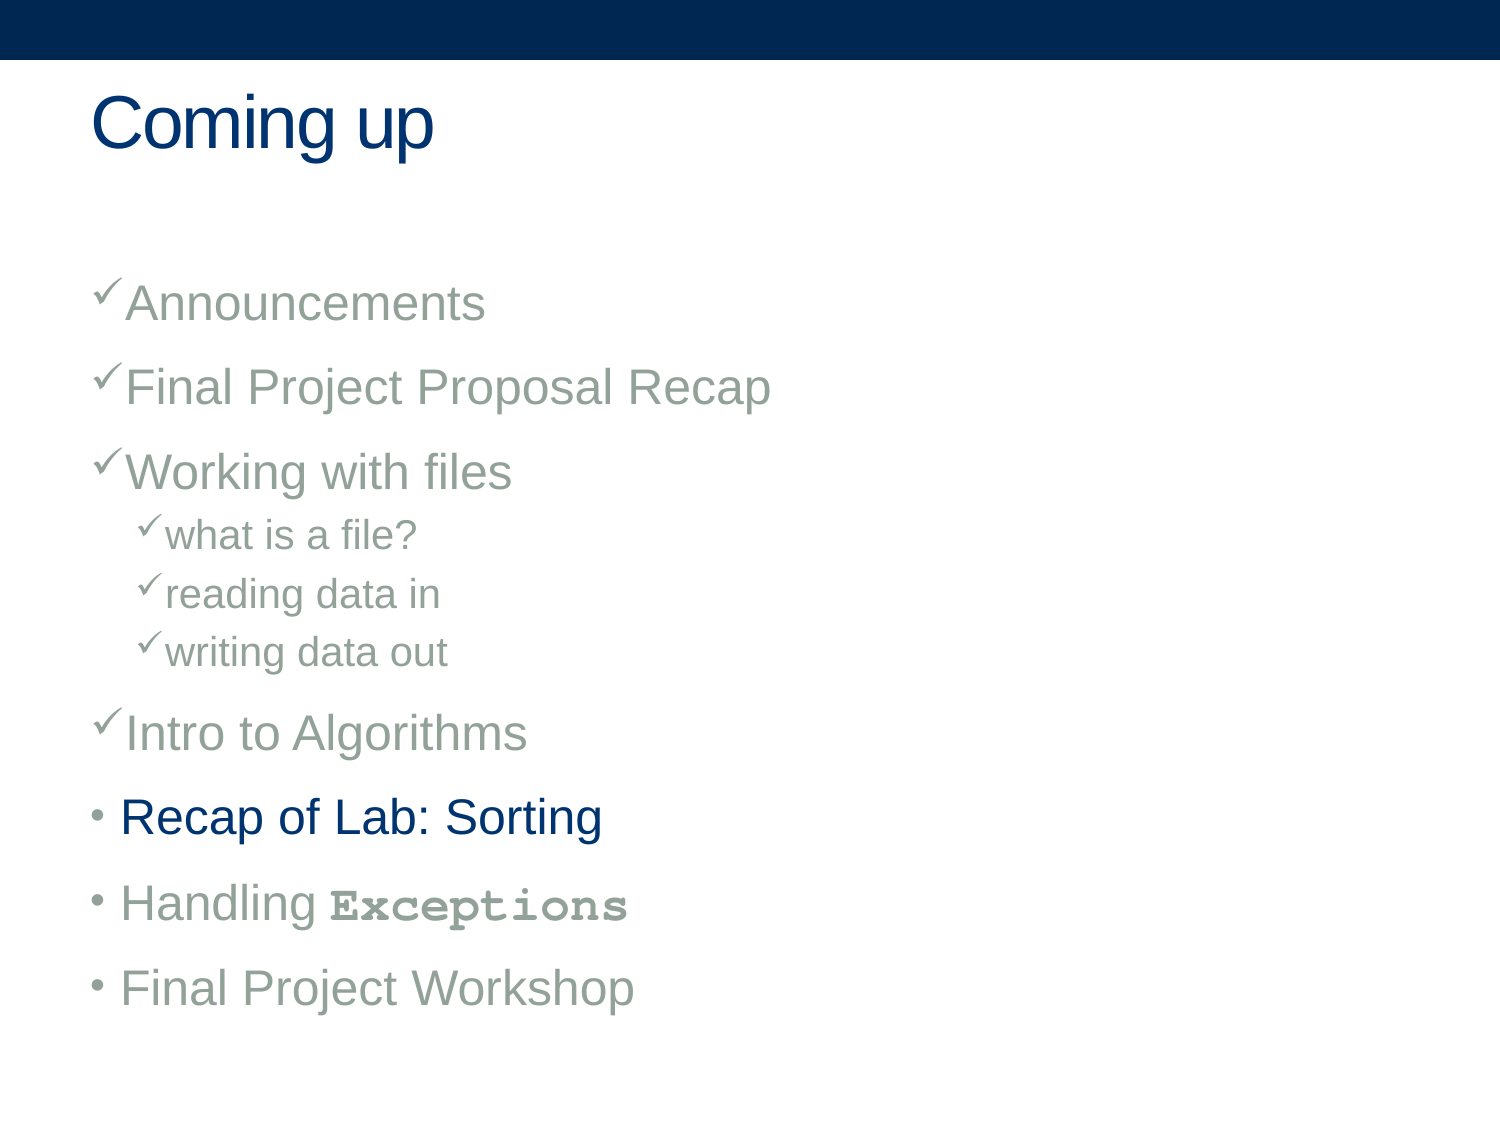

# Coming up
Announcements
Final Project Proposal Recap
Working with files
what is a file?
reading data in
writing data out
Intro to Algorithms
Recap of Lab: Sorting
Handling Exceptions
Final Project Workshop